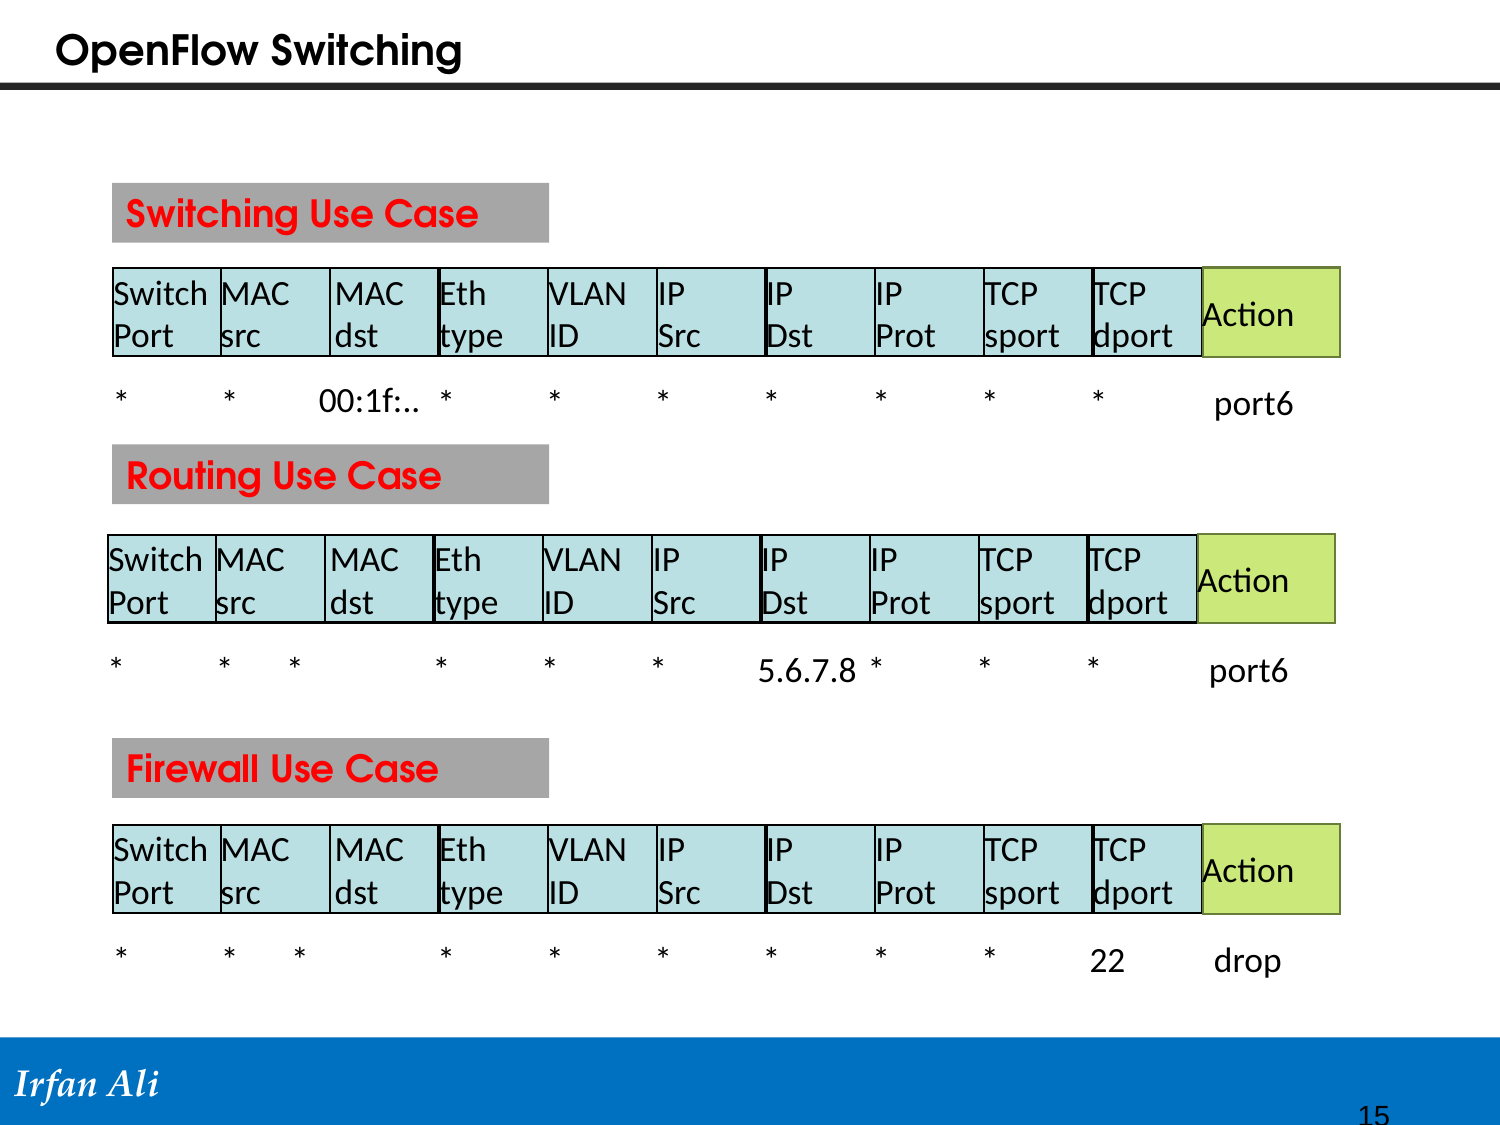

OpenFlow Switching
Switching Use Case
Switch
Port
MAC
src
MAC
dst
Eth
type
VLAN
ID
IP
Src
IP
Dst
IP
Prot
TCP
sport
TCP
dport

Action
00:1f:..
*
*
*
*
*
*
*
*
*
port6
Routing Use Case
Switch
Port
MAC
src
MAC
dst
Eth
type
VLAN
ID
IP
Src
IP
Dst
IP
Prot
TCP
sport
TCP
dport

Action
*
*
*
*
*
*
5.6.7.8
*
*
*
port6
Firewall Use Case
Switch
Port
MAC
src
MAC
dst
Eth
type
VLAN
ID
IP
Src
IP
Dst
IP
Prot
TCP
sport
TCP
dport

Action
*
*
*
*
*
*
*
*
*
22
drop
15